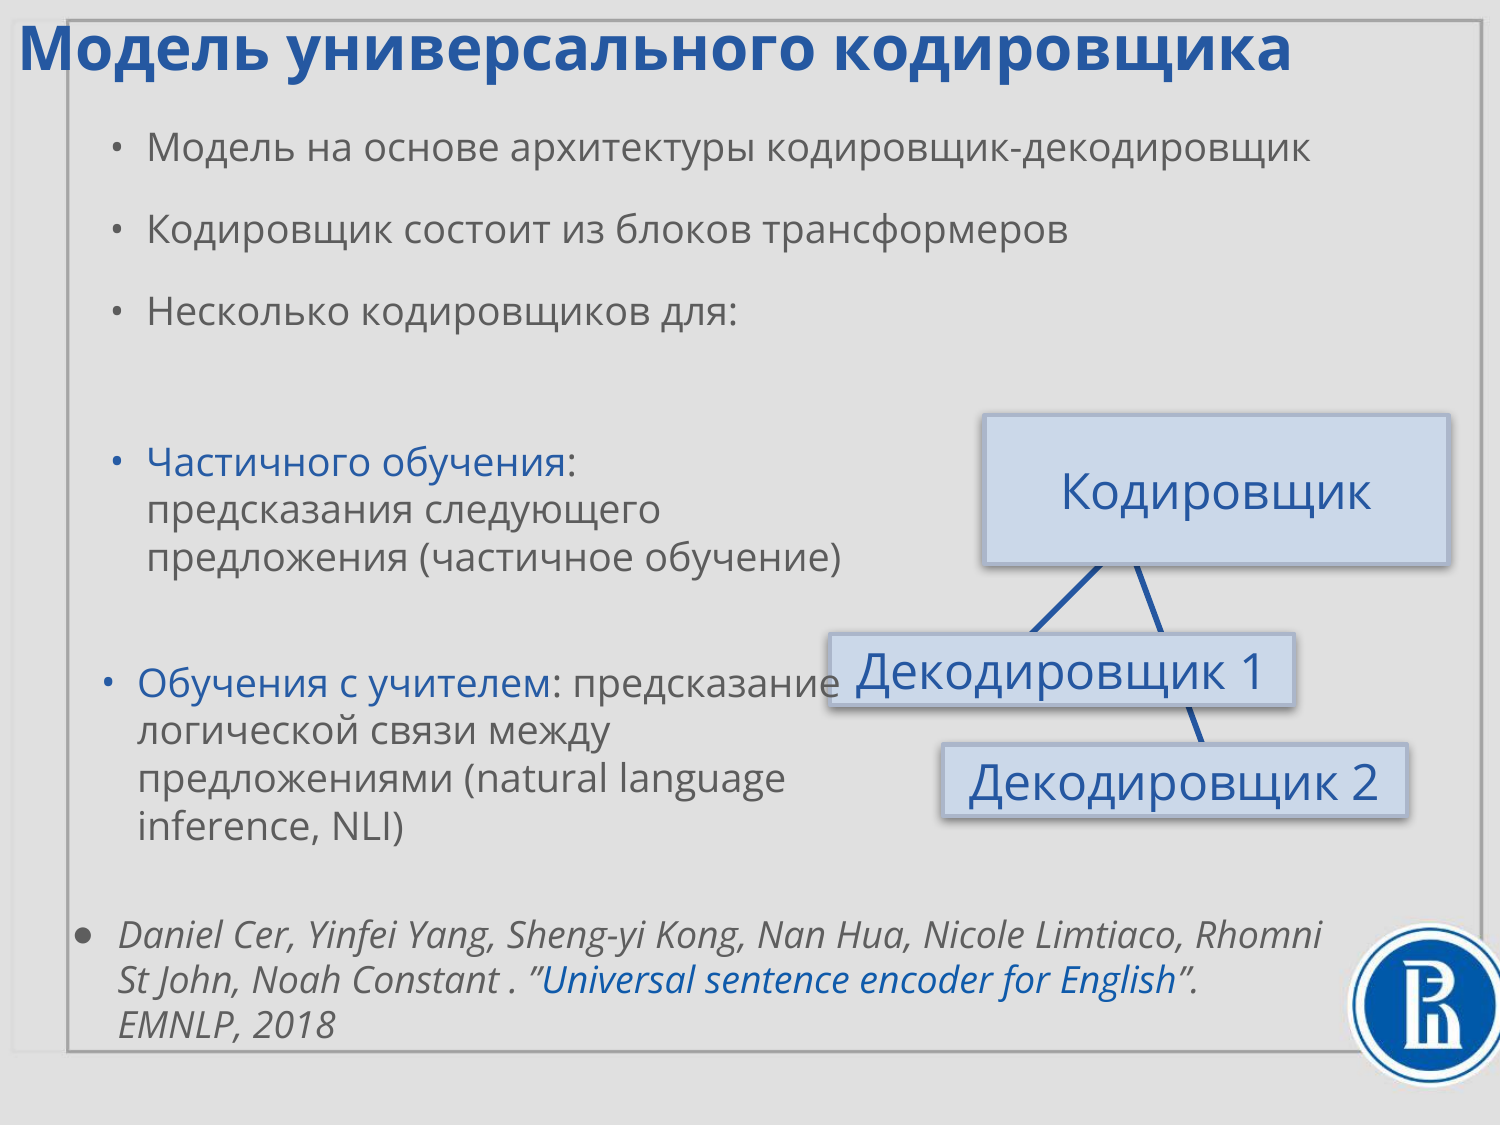

Модель универсального кодировщика
Модель на основе архитектуры кодировщик-декодировщик
Кодировщик состоит из блоков трансформеров
Несколько кодировщиков для:
Кодировщик
Частичного обучения: предсказания следующего предложения (частичное обучение)

Декодировщик 1

Обучения с учителем: предсказание логической связи между предложениями (natural language inference, NLI)
Декодировщик 2
Daniel Cer, Yinfei Yang, Sheng-yi Kong, Nan Hua, Nicole Limtiaco, Rhomni St John, Noah Constant . ”Universal sentence encoder for English”. EMNLP, 2018